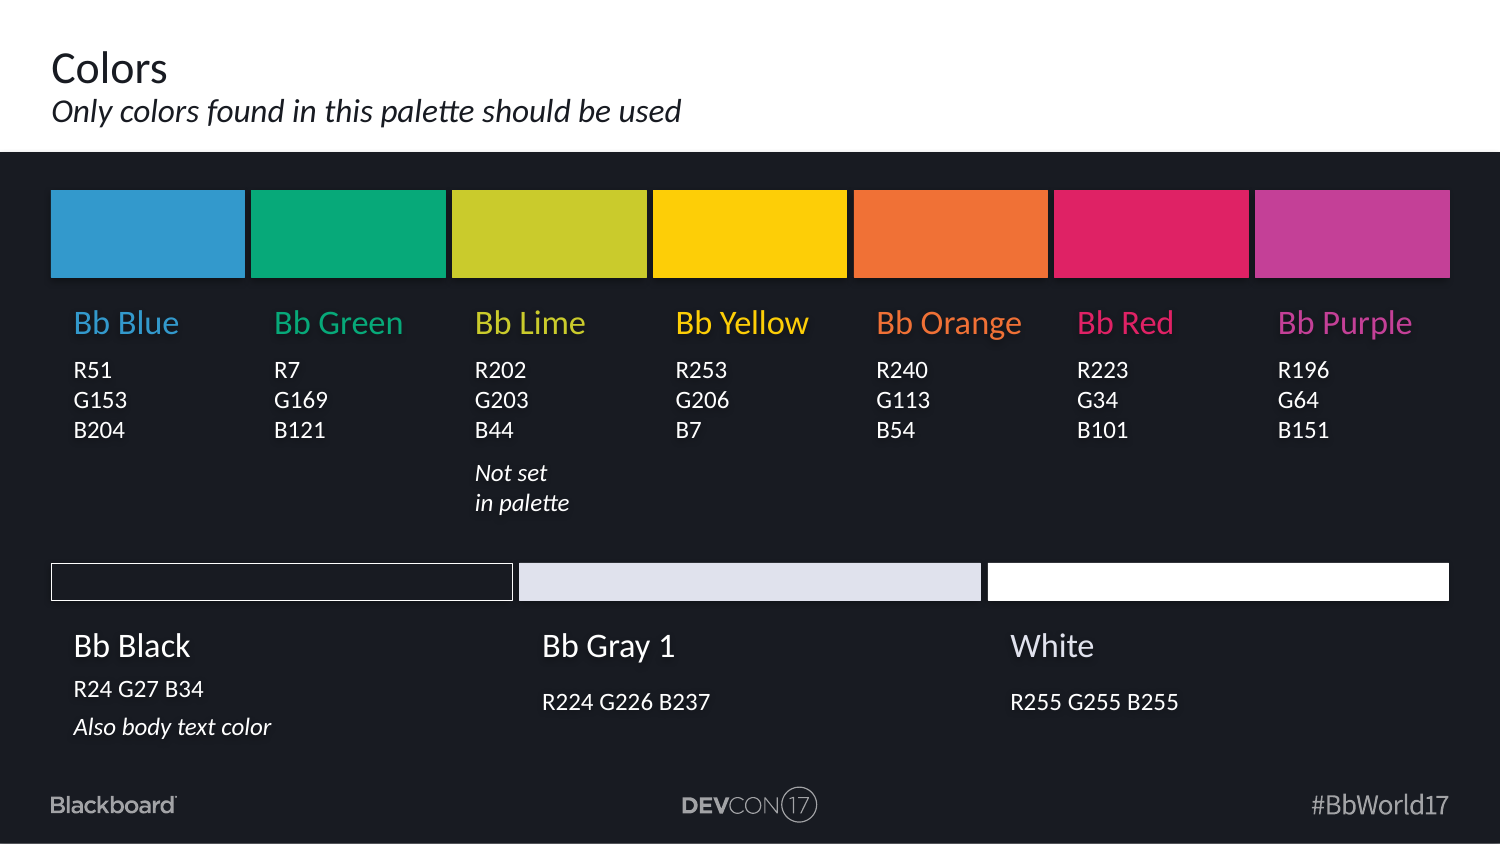

# Colors Only colors found in this palette should be used

Bb Blue
R51
G153
B204
Bb Green
R7
G169
B121
Bb Lime
R202
G203
B44
Not set
in palette
Bb Yellow
R253
G206
B7
Bb Orange
R240
G113
B54
Bb Red
R223
G34
B101
Bb Purple
R196
G64
B151

Bb Black
R24 G27 B34
Also body text color
Bb Gray 1
R224 G226 B237
White
R255 G255 B255